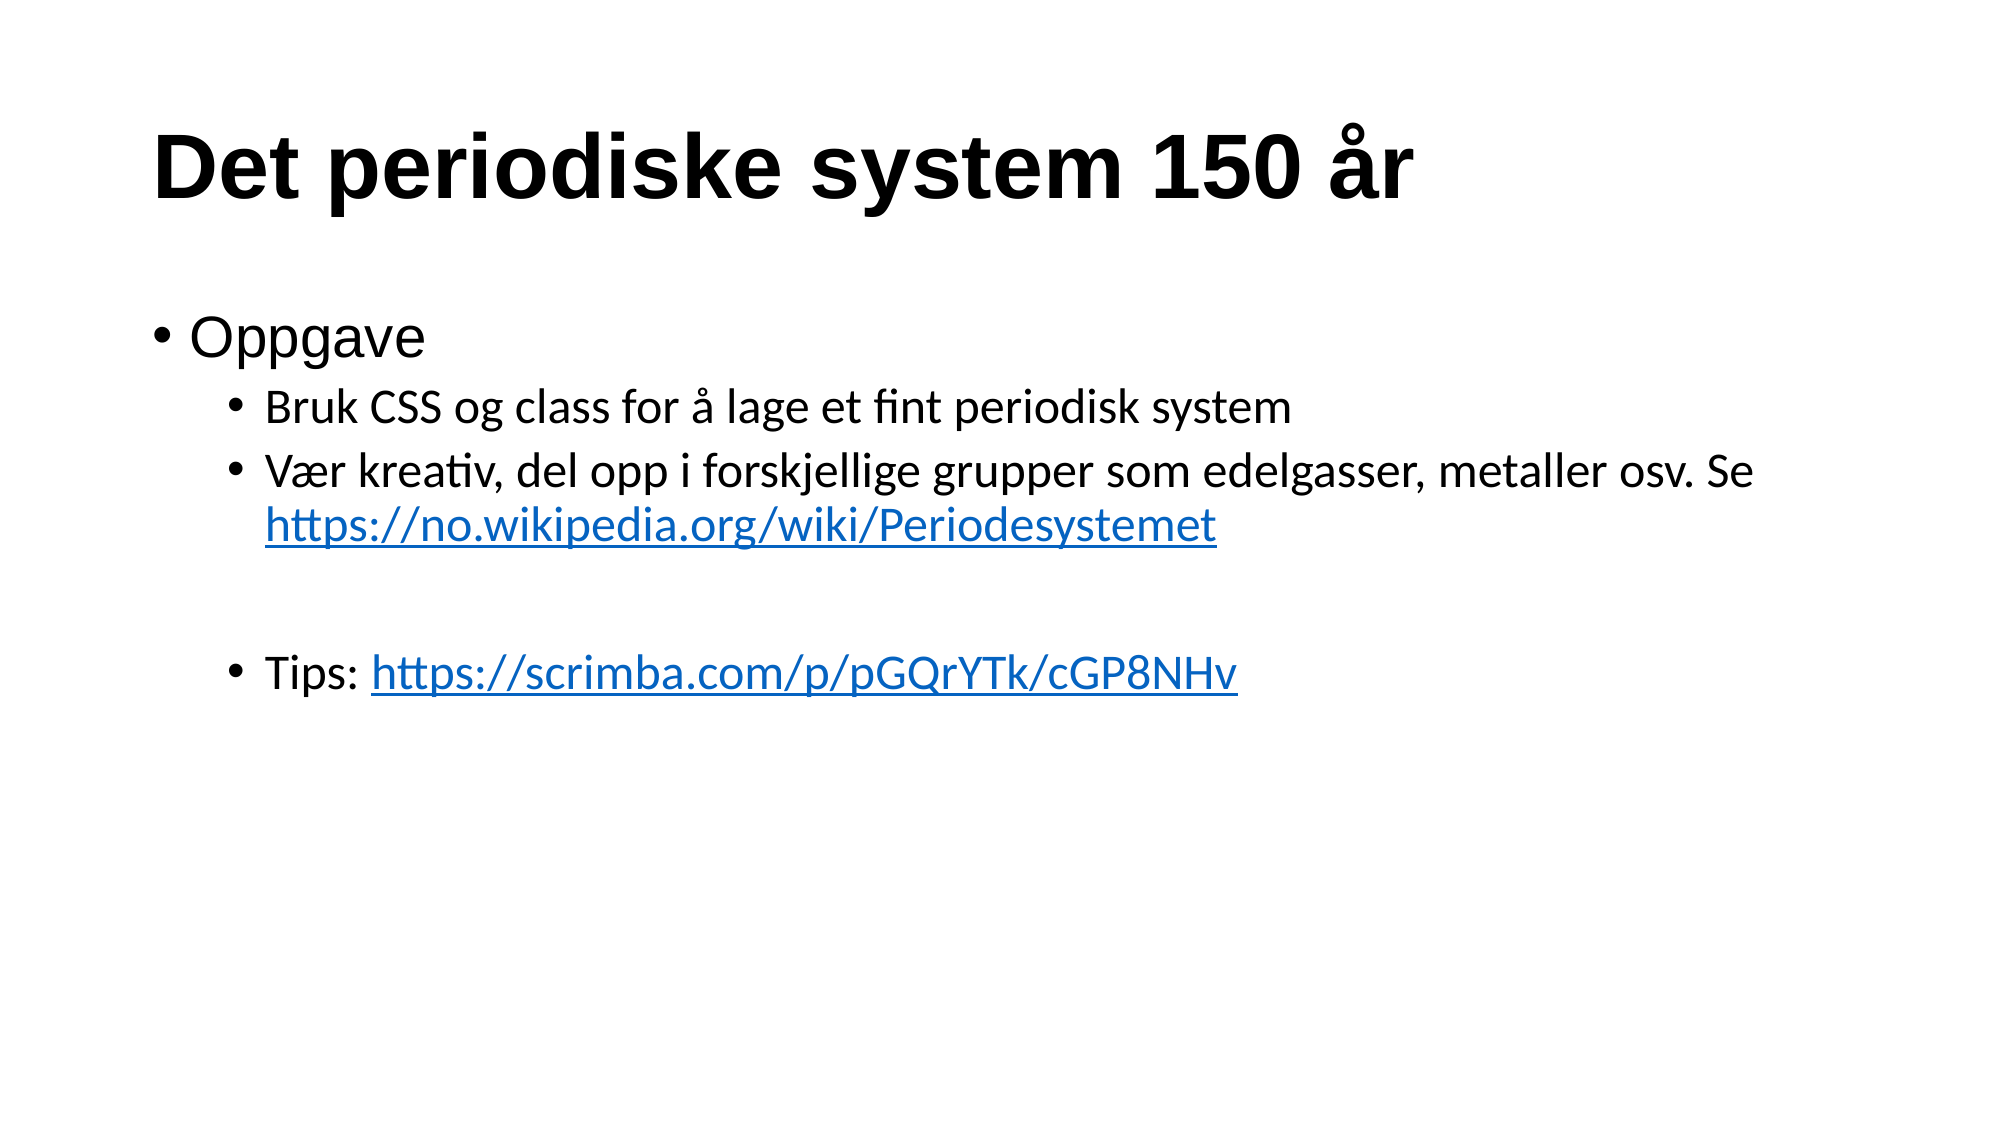

# Det periodiske system 150 år
Oppgave
Bruk CSS og class for å lage et fint periodisk system
Vær kreativ, del opp i forskjellige grupper som edelgasser, metaller osv. Se https://no.wikipedia.org/wiki/Periodesystemet

Tips: https://scrimba.com/p/pGQrYTk/cGP8NHv